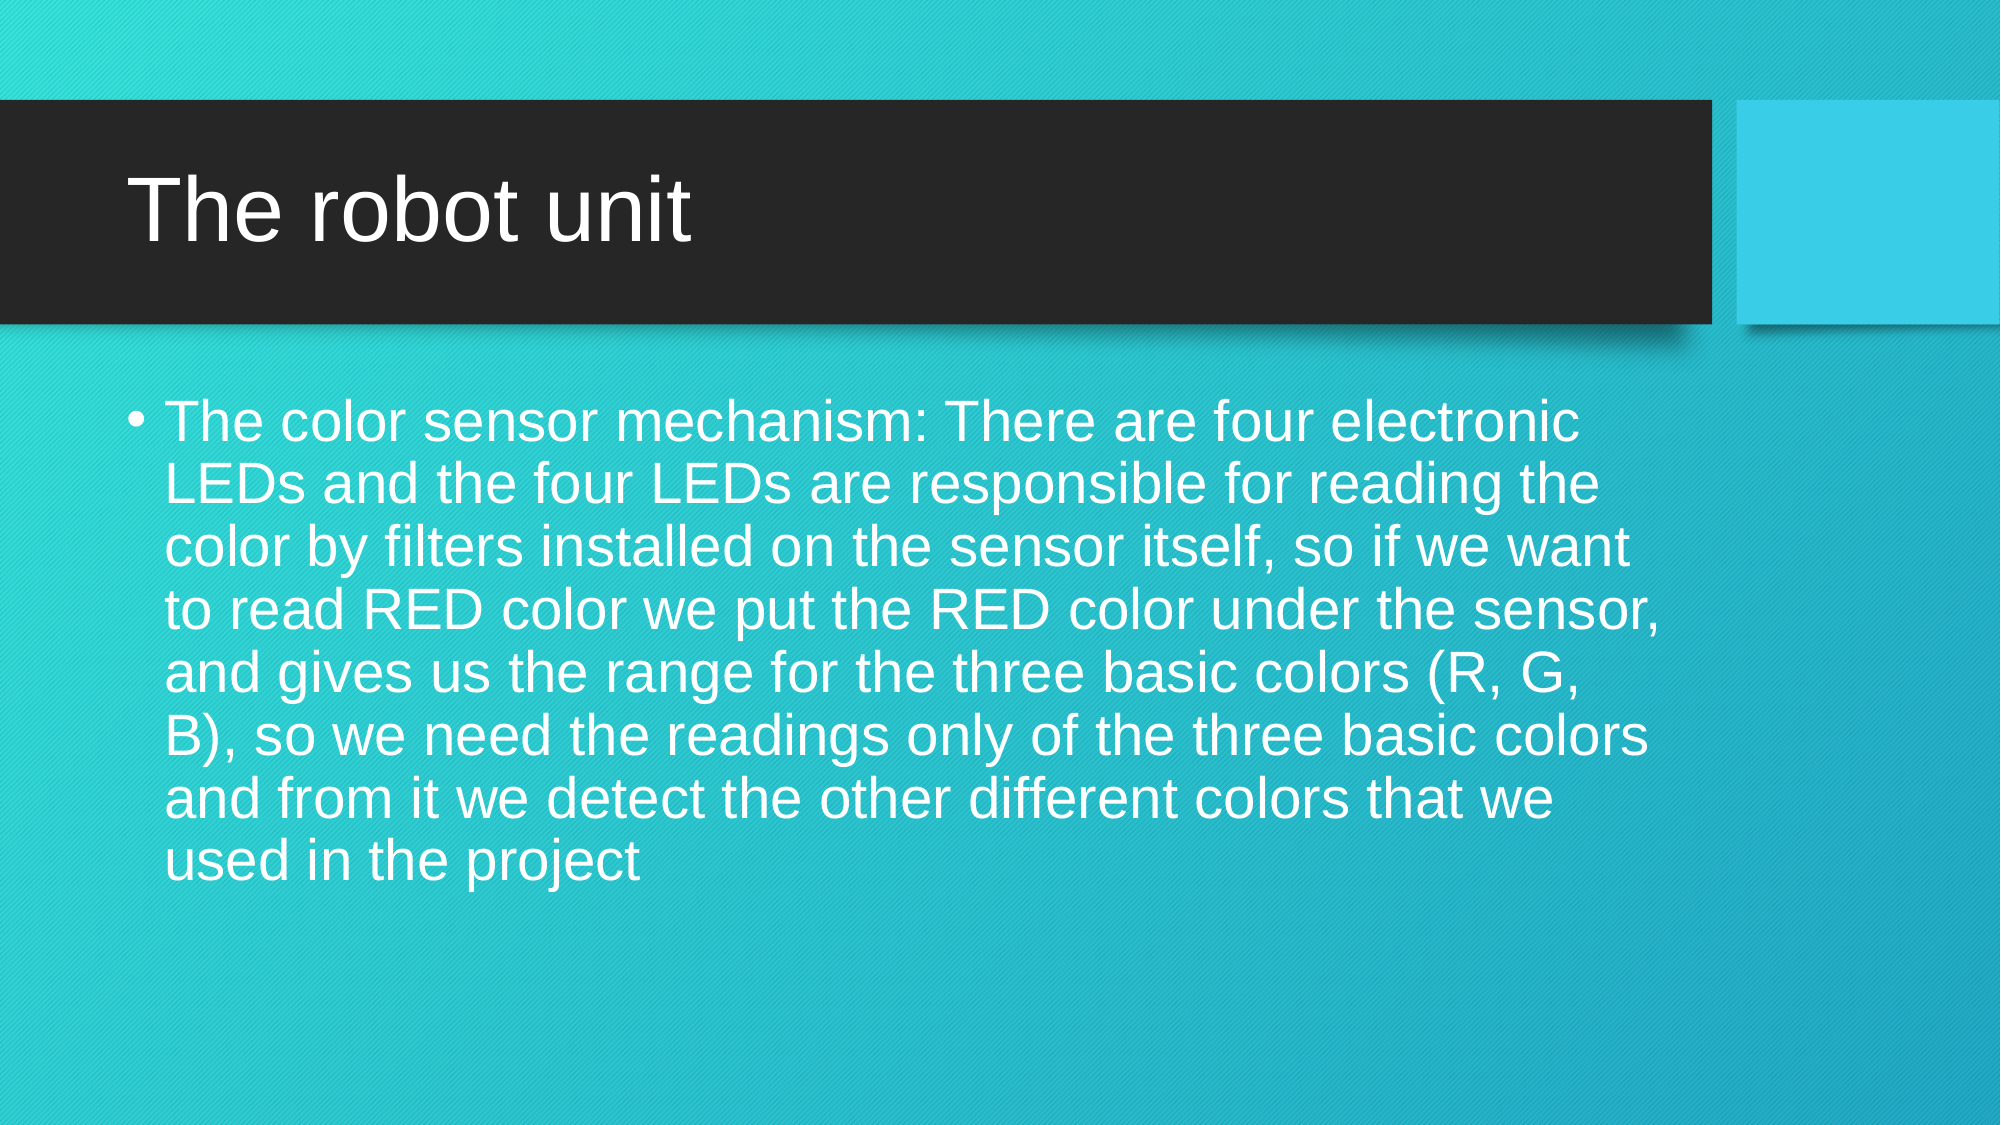

# The robot unit
The color sensor mechanism: There are four electronic LEDs and the four LEDs are responsible for reading the color by filters installed on the sensor itself, so if we want to read RED color we put the RED color under the sensor, and gives us the range for the three basic colors (R, G, B), so we need the readings only of the three basic colors and from it we detect the other different colors that we used in the project